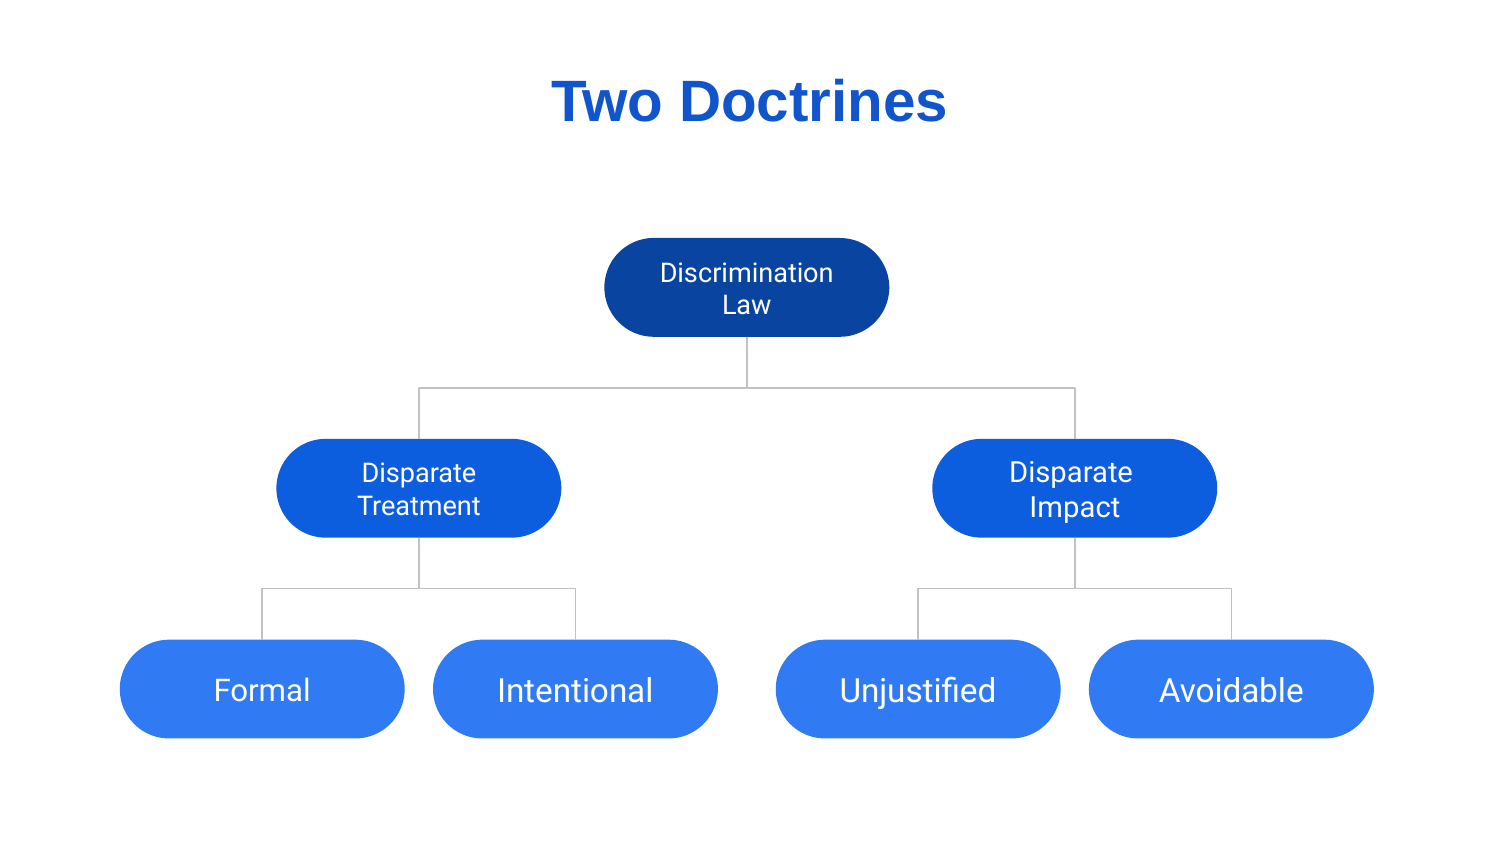

# Two Doctrines
Discrimination Law
Disparate Treatment
Disparate
Impact
Formal
Intentional
Unjustified
Avoidable